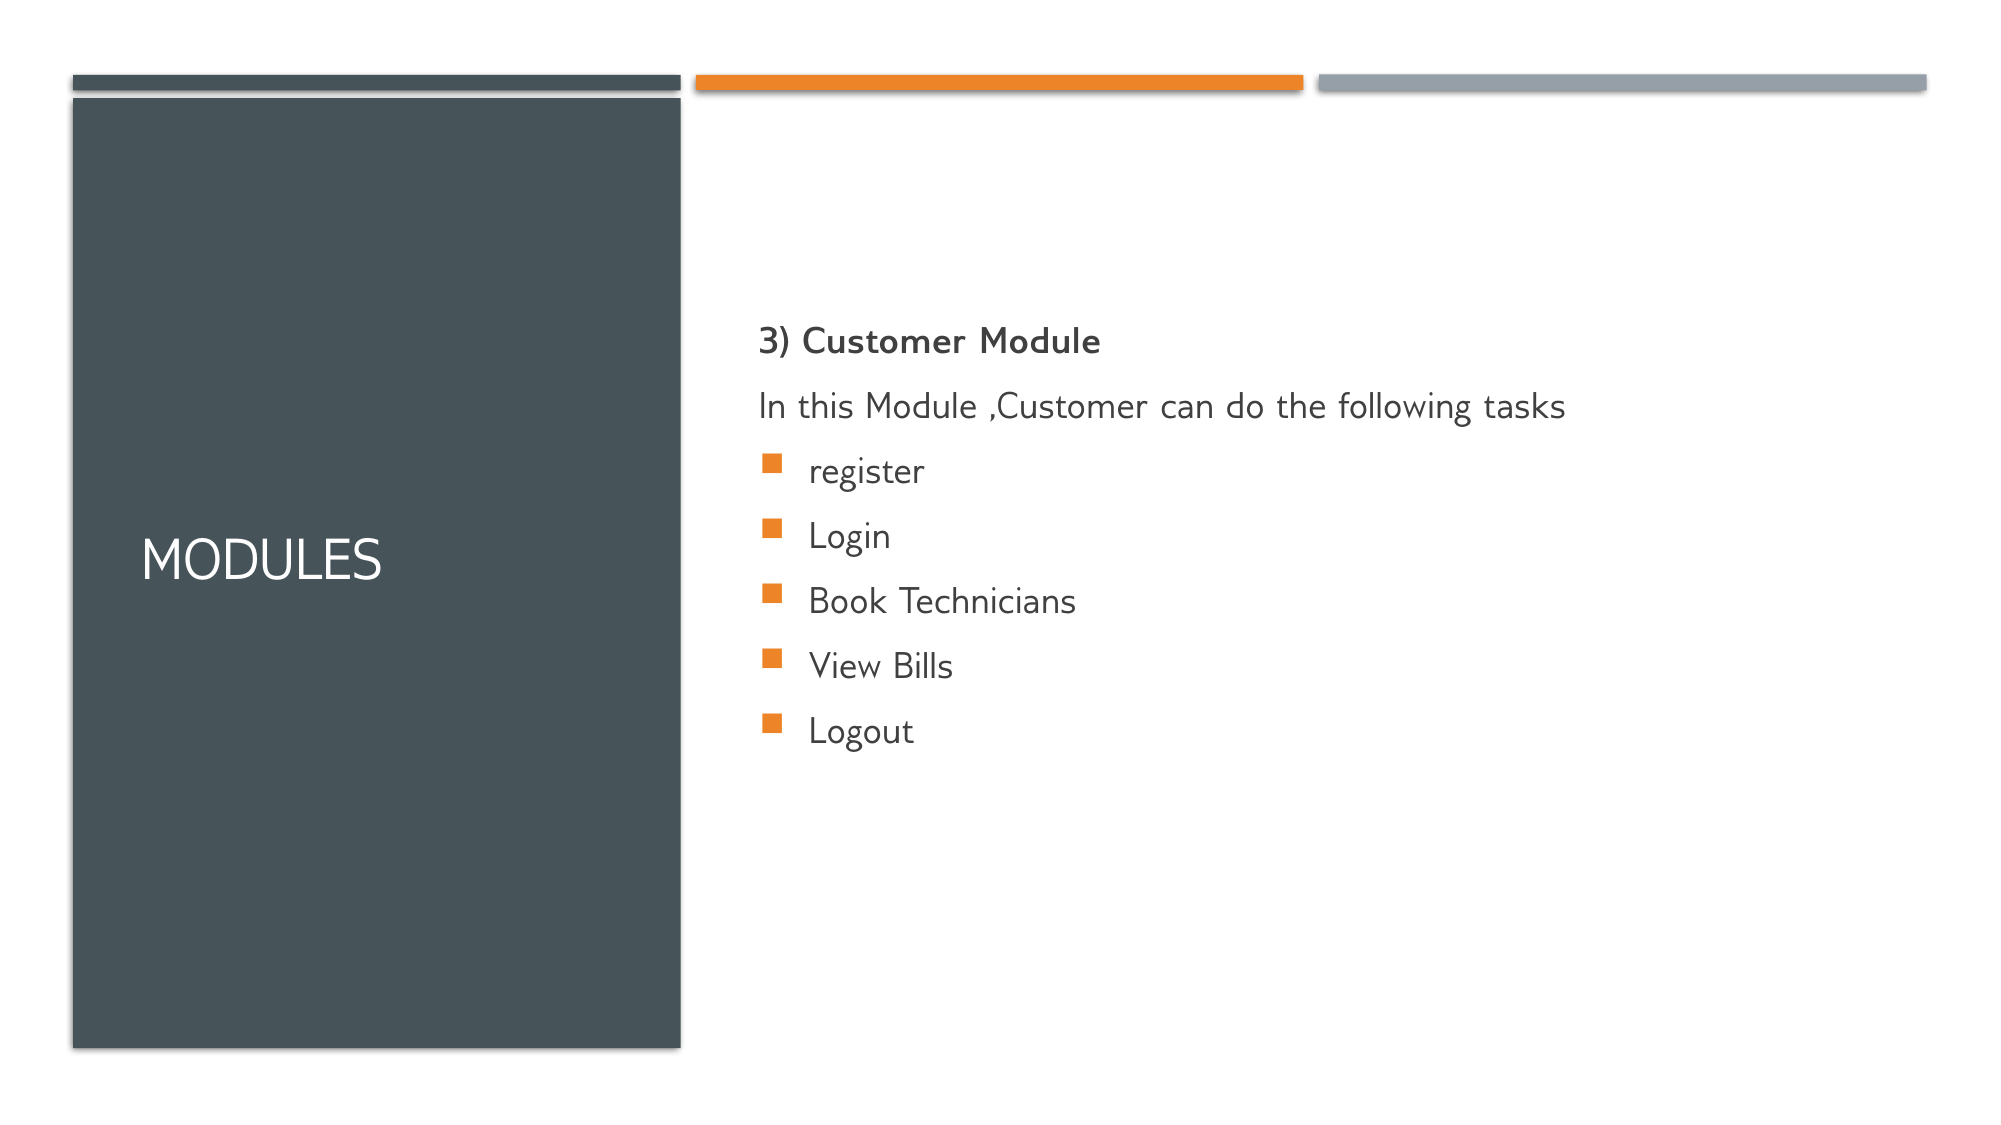

# modules
3) Customer Module
In this Module ,Customer can do the following tasks
register
Login
Book Technicians
View Bills
Logout